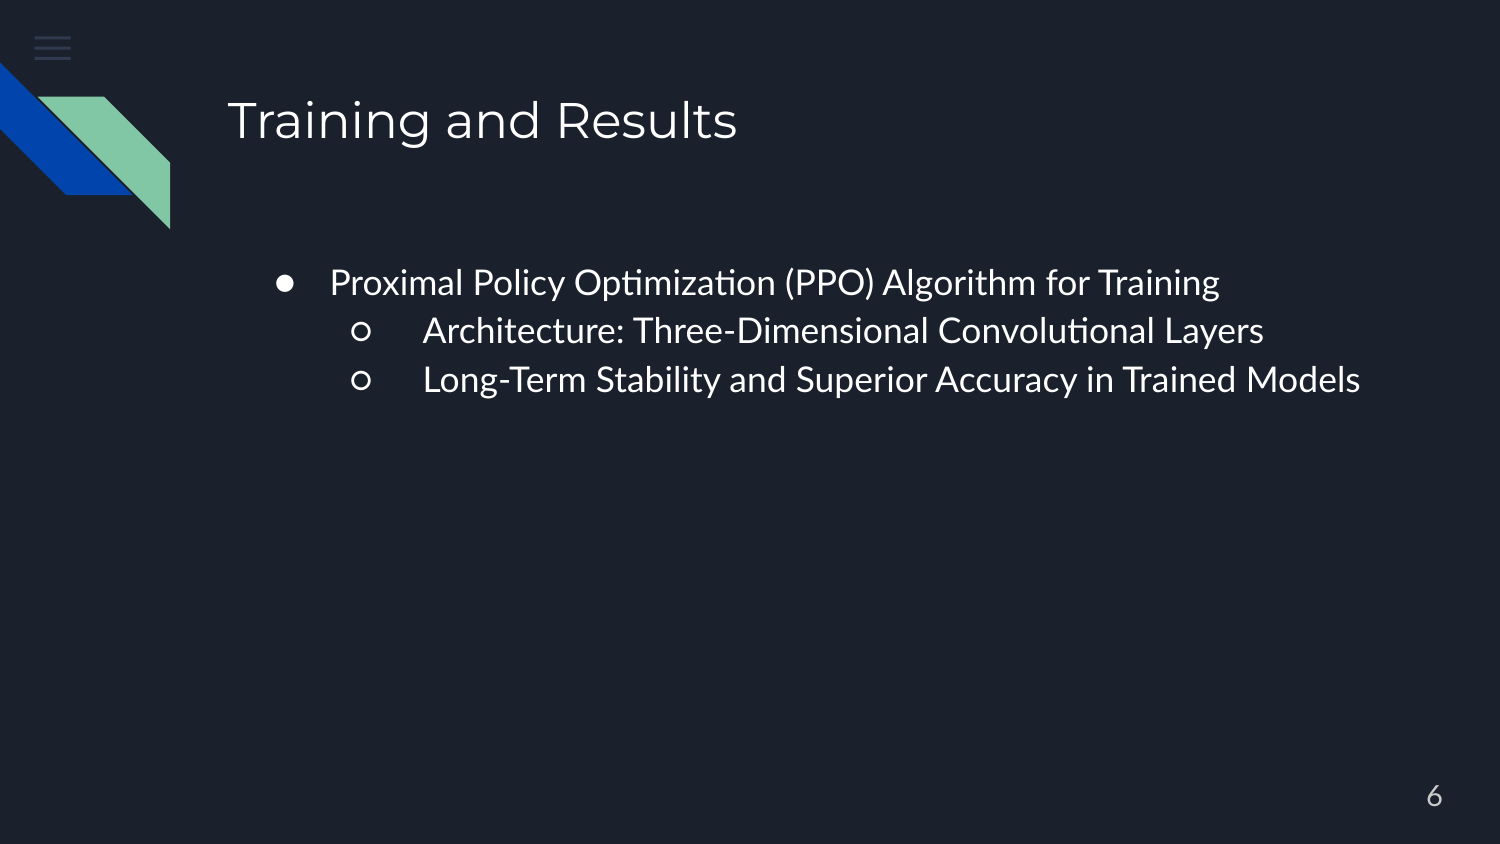

# Training and Results

Proximal Policy Optimization (PPO) Algorithm for Training
  Architecture: Three-Dimensional Convolutional Layers
  Long-Term Stability and Superior Accuracy in Trained Models

6